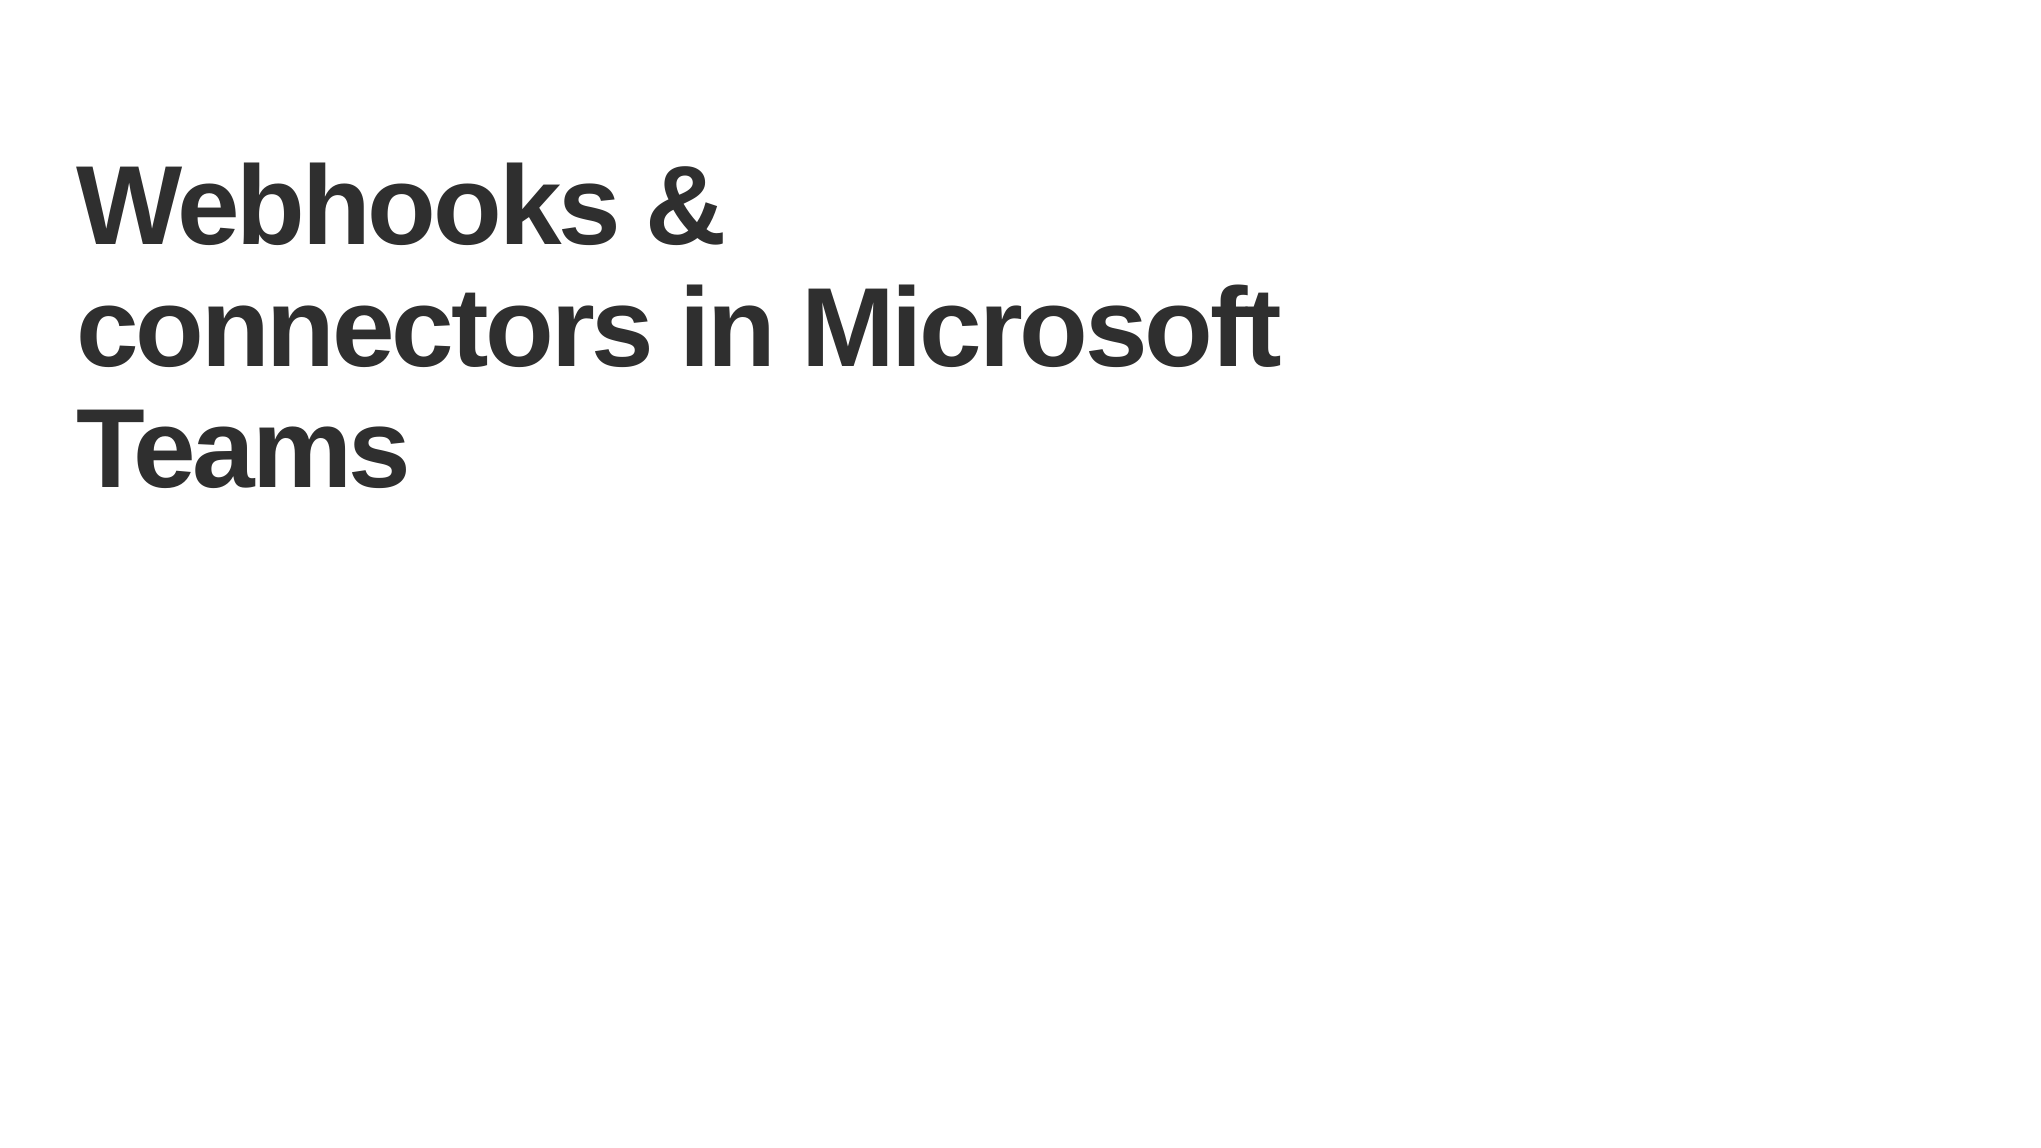

# Webhooks & connectors in Microsoft Teams